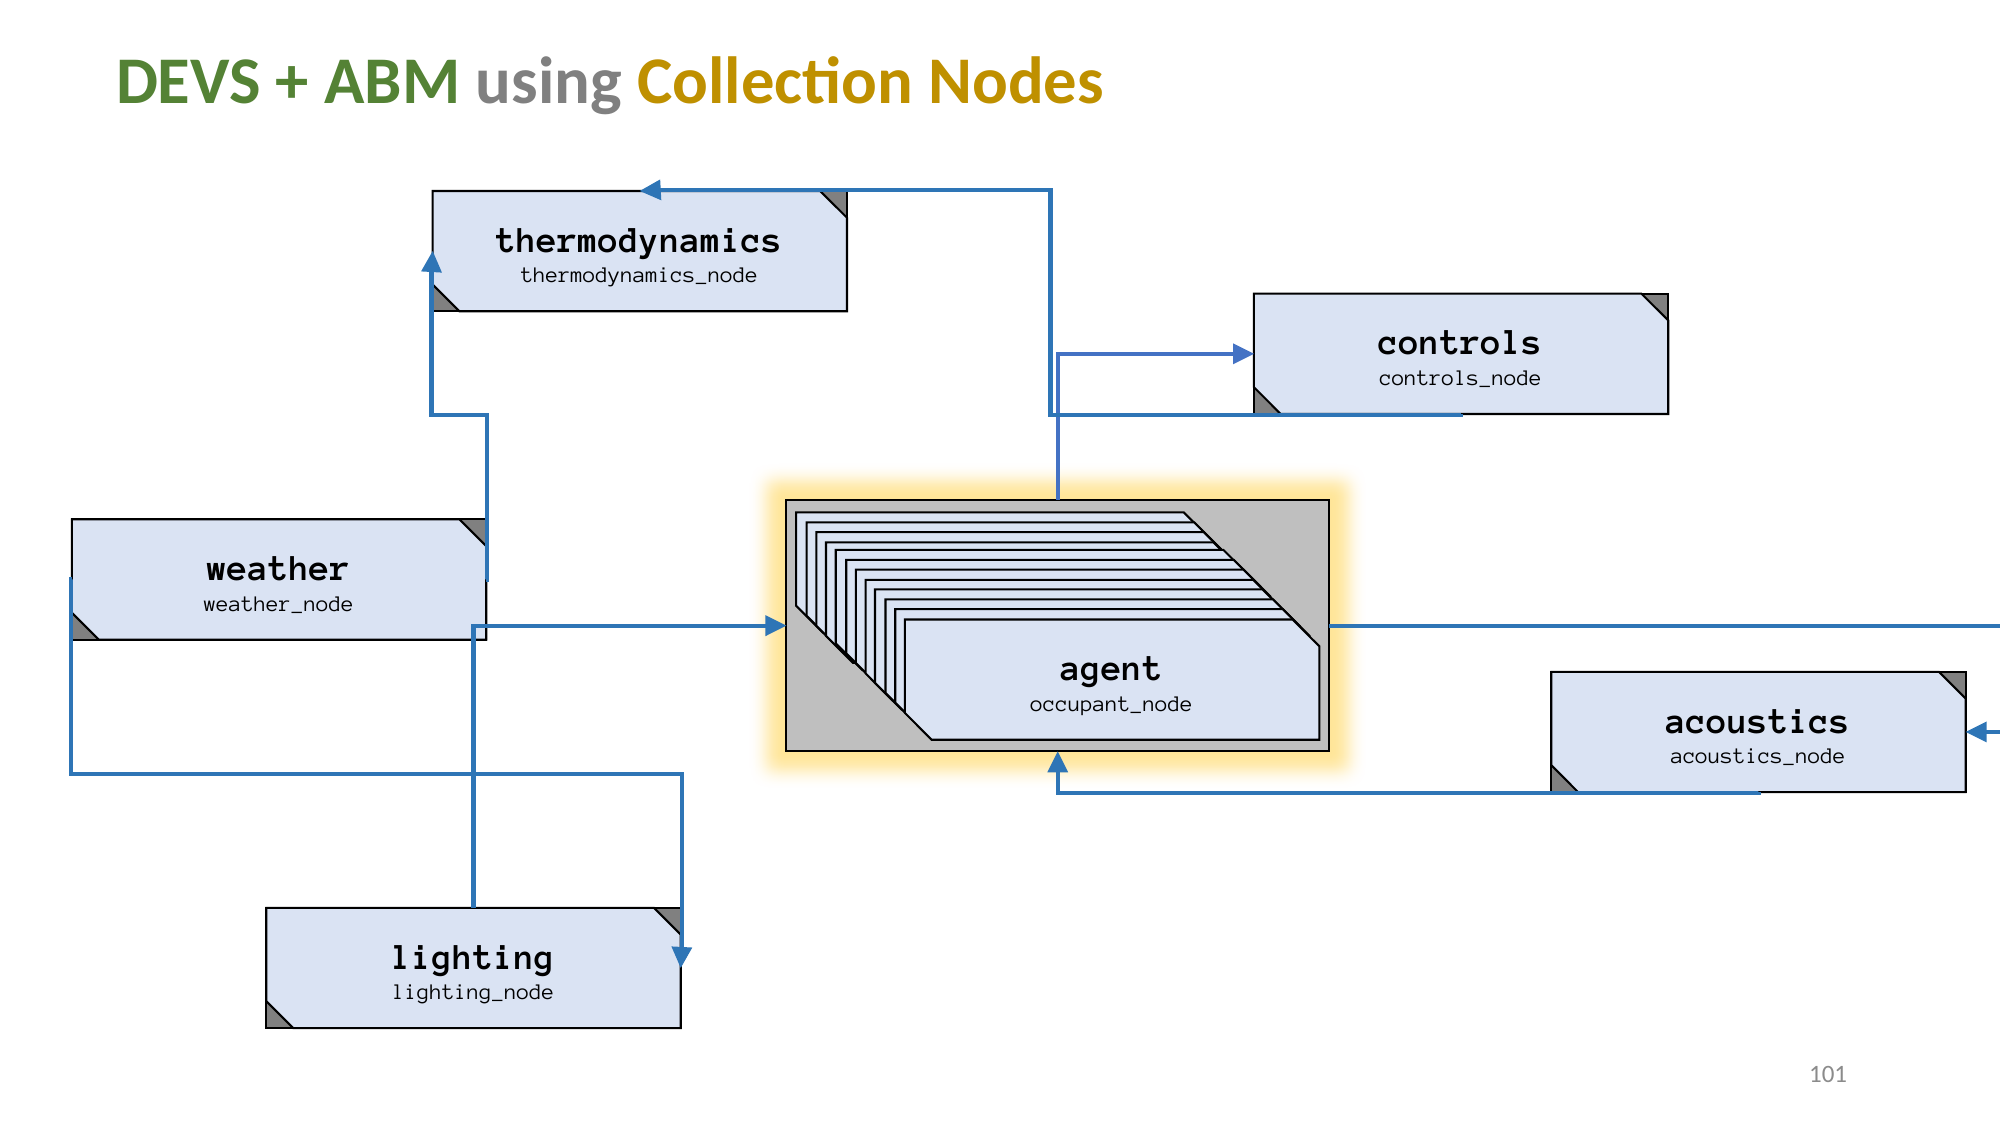

DEVS + ABM using Collection Nodes

thermodynamics
thermodynamics_node

controls
controls_node

agent
occupant_node

weather
weather_node
agent
occupant_node
agent
occupant_node
agent
occupant_node
agent
occupant_node
agent
occupant_node
agent
occupant_node
agent
occupant_node
agent
occupant_node
agent
occupant_node
agent
occupant_node
agent
occupant_node

acoustics
acoustics_node

lighting
lighting_node
101